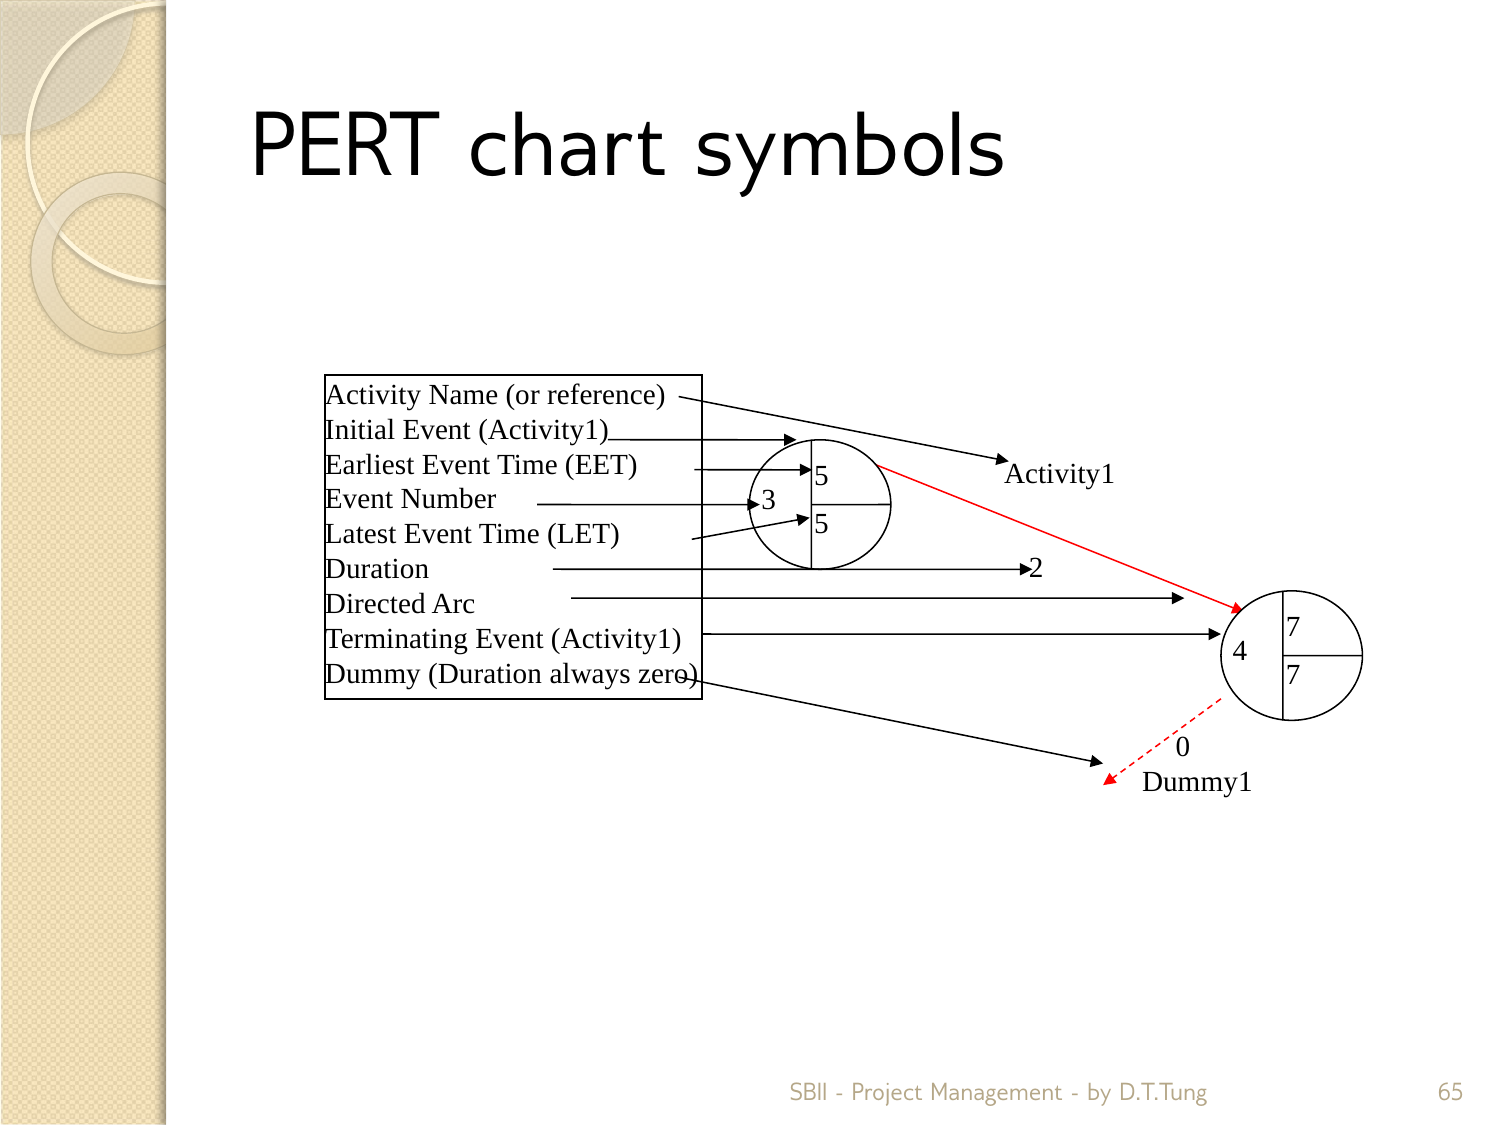

# PERT chart symbols
Activity Name (or reference)
Initial Event (Activity1)
Earliest Event Time (EET)
Event Number
Latest Event Time (LET)
Duration
Directed Arc
Terminating Event (Activity1)
Dummy (Duration always zero)

5
3
5
Activity1

2

7
4
7

0     Dummy1
SBII - Project Management - by D.T.Tung
65